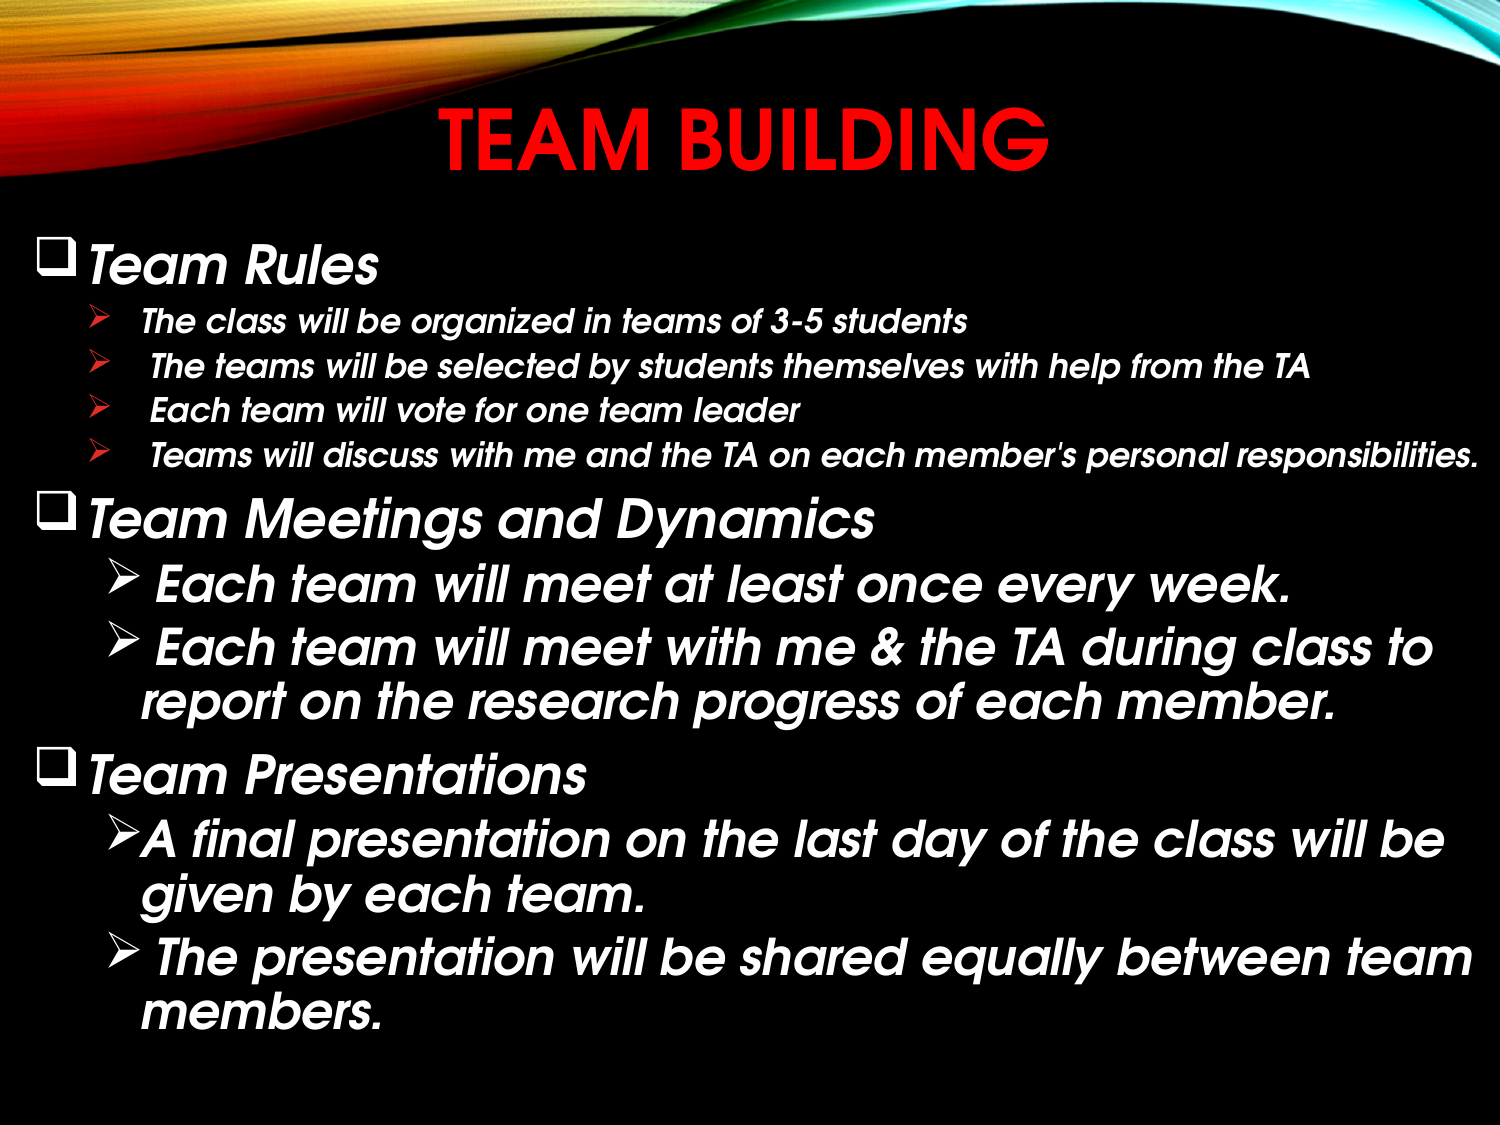

Team building

 Team Rules
The class will be organized in teams of 3-5 students
 The teams will be selected by students themselves with help from the TA
 Each team will vote for one team leader
 Teams will discuss with me and the TA on each member's personal responsibilities.
 Team Meetings and Dynamics
 Each team will meet at least once every week.
 Each team will meet with me & the TA during class to report on the research progress of each member.
 Team Presentations
A final presentation on the last day of the class will be given by each team.
 The presentation will be shared equally between team members.